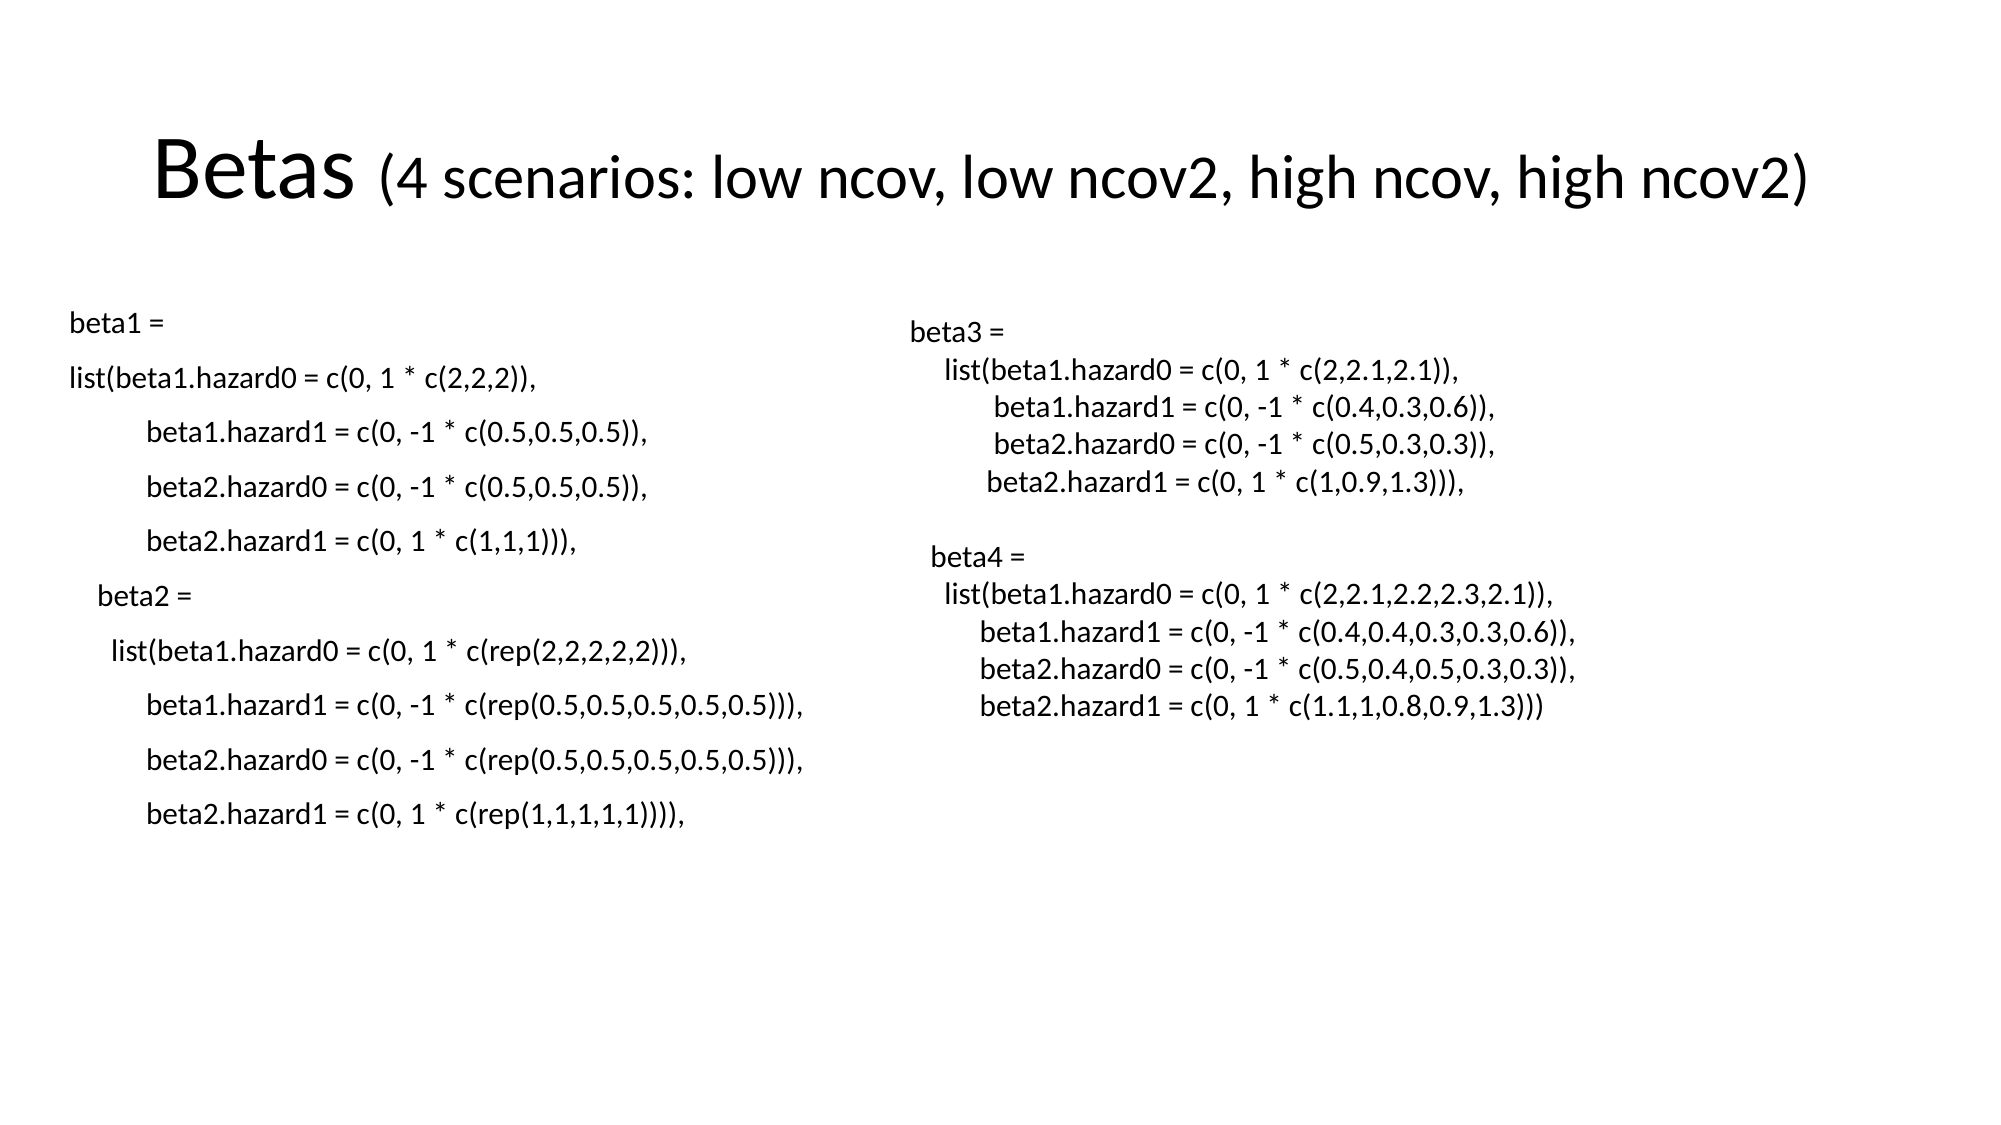

# Betas (4 scenarios: low ncov, low ncov2, high ncov, high ncov2)
beta1 =
list(beta1.hazard0 = c(0, 1 * c(2,2,2)),
           beta1.hazard1 = c(0, -1 * c(0.5,0.5,0.5)),
           beta2.hazard0 = c(0, -1 * c(0.5,0.5,0.5)),
           beta2.hazard1 = c(0, 1 * c(1,1,1))),
    beta2 =
      list(beta1.hazard0 = c(0, 1 * c(rep(2,2,2,2,2))),
           beta1.hazard1 = c(0, -1 * c(rep(0.5,0.5,0.5,0.5,0.5))),
           beta2.hazard0 = c(0, -1 * c(rep(0.5,0.5,0.5,0.5,0.5))),
           beta2.hazard1 = c(0, 1 * c(rep(1,1,1,1,1)))),
 beta3 =
      list(beta1.hazard0 = c(0, 1 * c(2,2.1,2.1)),
             beta1.hazard1 = c(0, -1 * c(0.4,0.3,0.6)),
             beta2.hazard0 = c(0, -1 * c(0.5,0.3,0.3)),
            beta2.hazard1 = c(0, 1 * c(1,0.9,1.3))),

    beta4 =
      list(beta1.hazard0 = c(0, 1 * c(2,2.1,2.2,2.3,2.1)),
           beta1.hazard1 = c(0, -1 * c(0.4,0.4,0.3,0.3,0.6)),
           beta2.hazard0 = c(0, -1 * c(0.5,0.4,0.5,0.3,0.3)),
           beta2.hazard1 = c(0, 1 * c(1.1,1,0.8,0.9,1.3)))